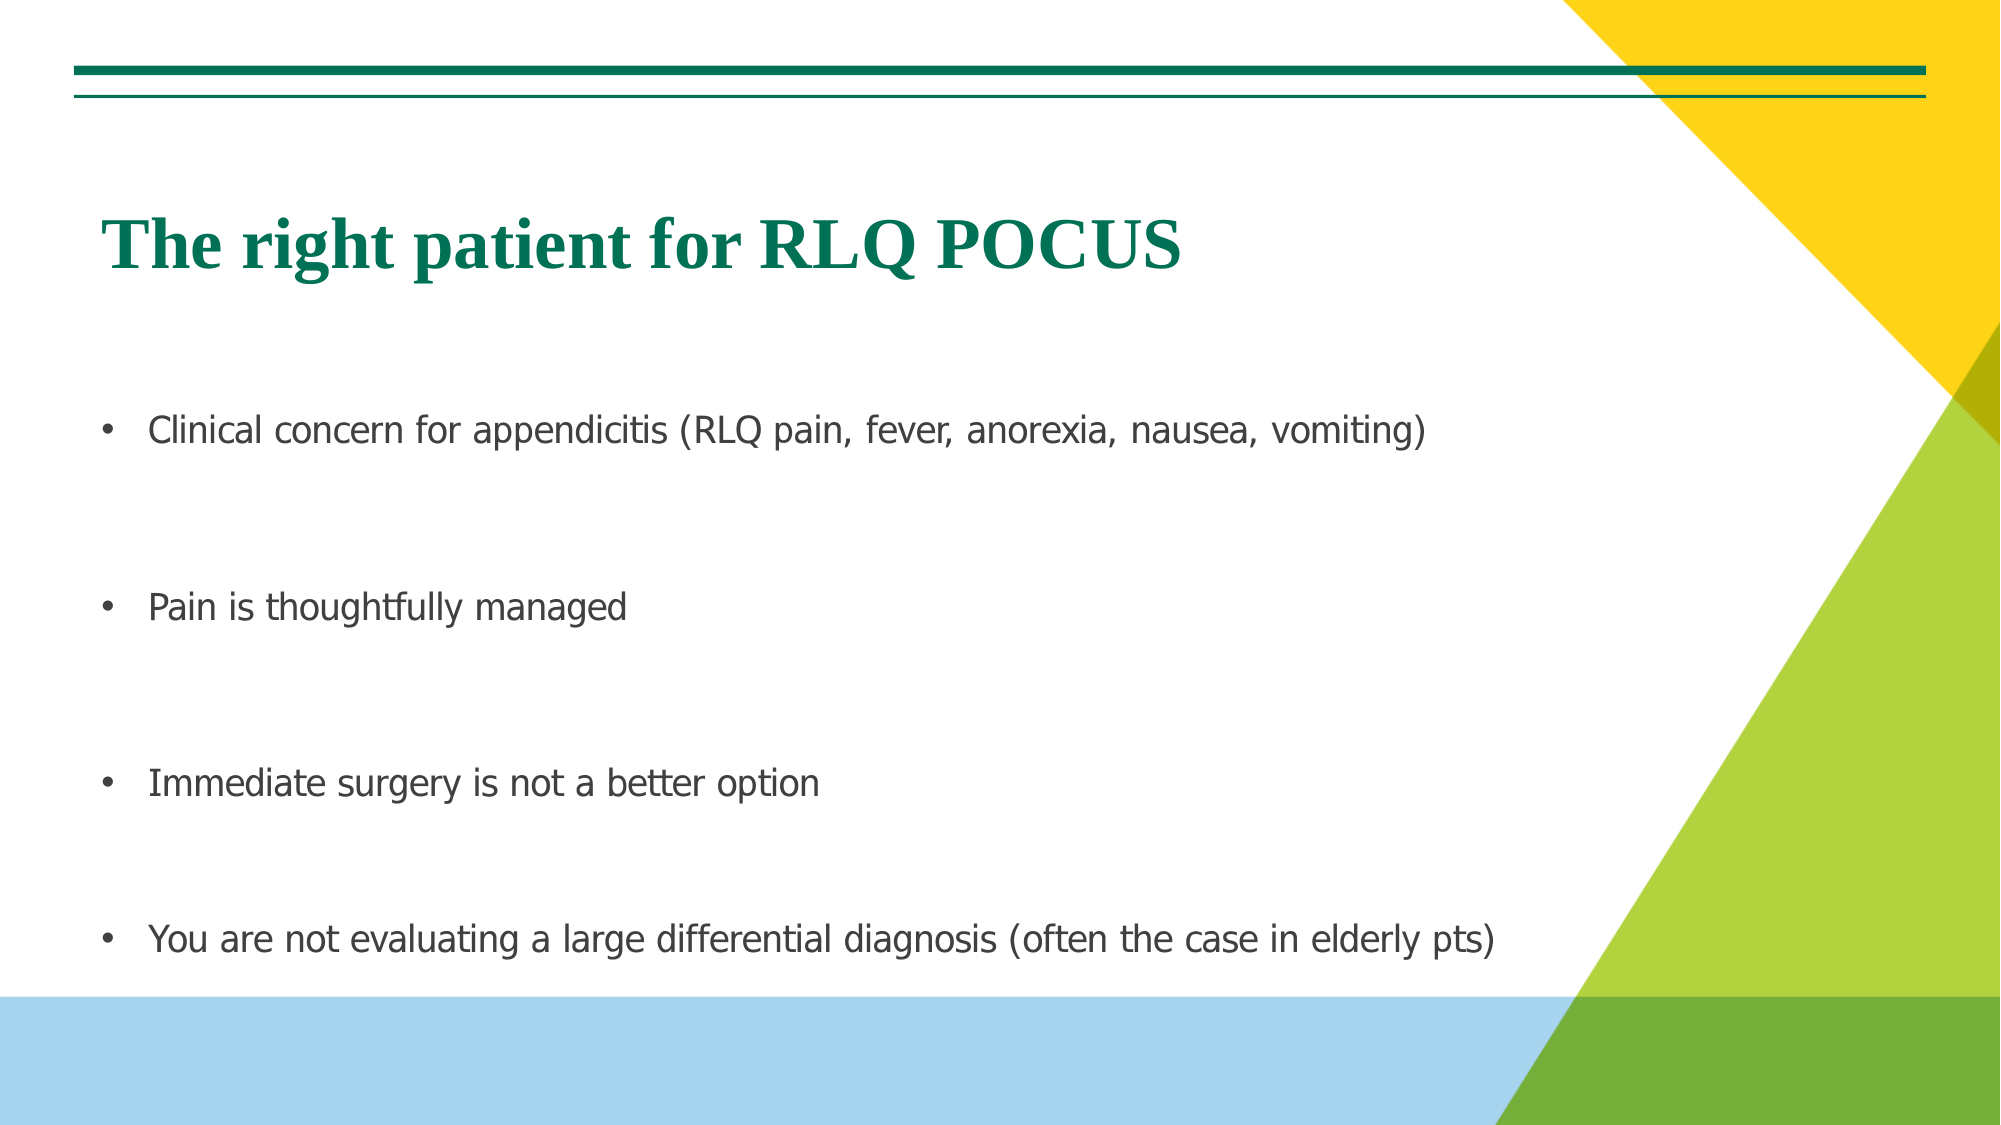

# The right patient for RLQ POCUS
Clinical concern for appendicitis (RLQ pain, fever, anorexia, nausea, vomiting)

Pain is thoughtfully managed

Immediate surgery is not a better option
You are not evaluating a large differential diagnosis (often the case in elderly pts)